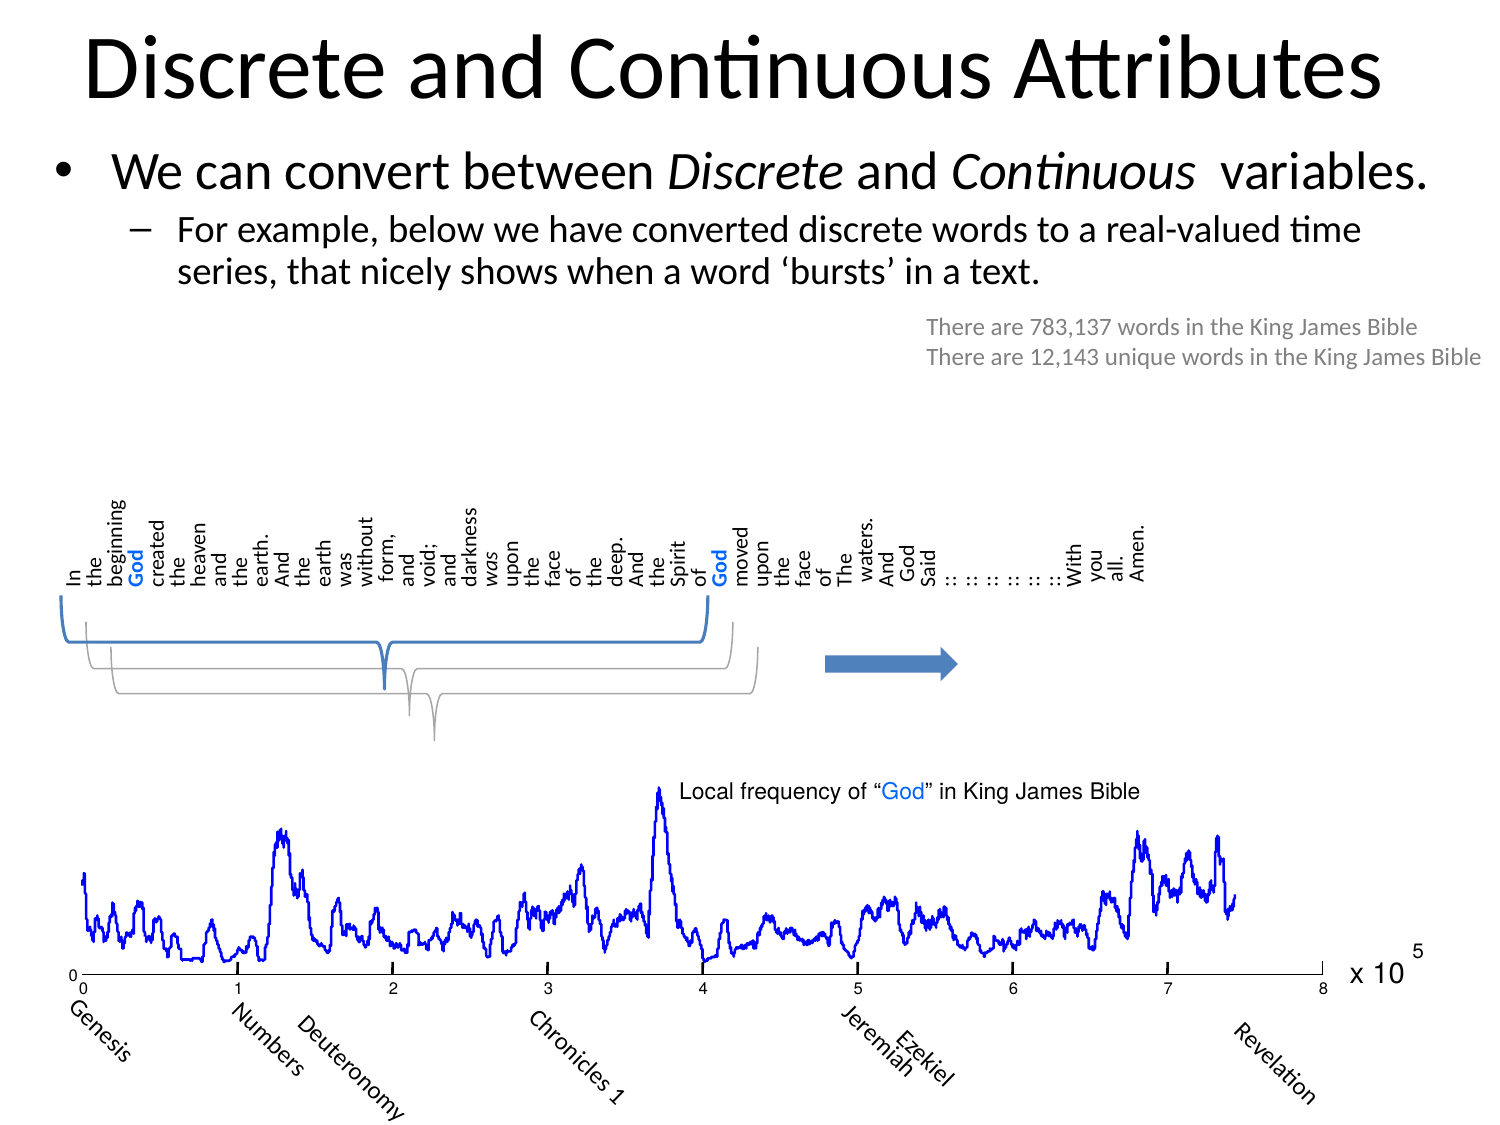

Discrete and Continuous Attributes
In
the
beginning
God
created
the
heaven
and
the
earth.
And
the
earth
was
without
 form,
and
void;
and
darkness
was
upon
the
face
of
the
deep.
And
the
Spirit
of
God
moved
upon
the
face
of
The
 waters.
And
 God
Said
::
::
::
::
::
::
With
 you
 all.
 Amen.

We can convert between Discrete and Continuous  variables.
For example, below we have converted discrete words to a real-valued time series, that nicely shows when a word ‘bursts’ in a text.

There are 783,137 words in the King James Bible
There are 12,143 unique words in the King James Bible

Local frequency of “God” in King James Bible

5
x 10

0

0
1
2
3
4
5
6
7
8
Genesis
Numbers
Jeremiah
Chronicles 1

Revelation
Deuteronomy
Ezekiel